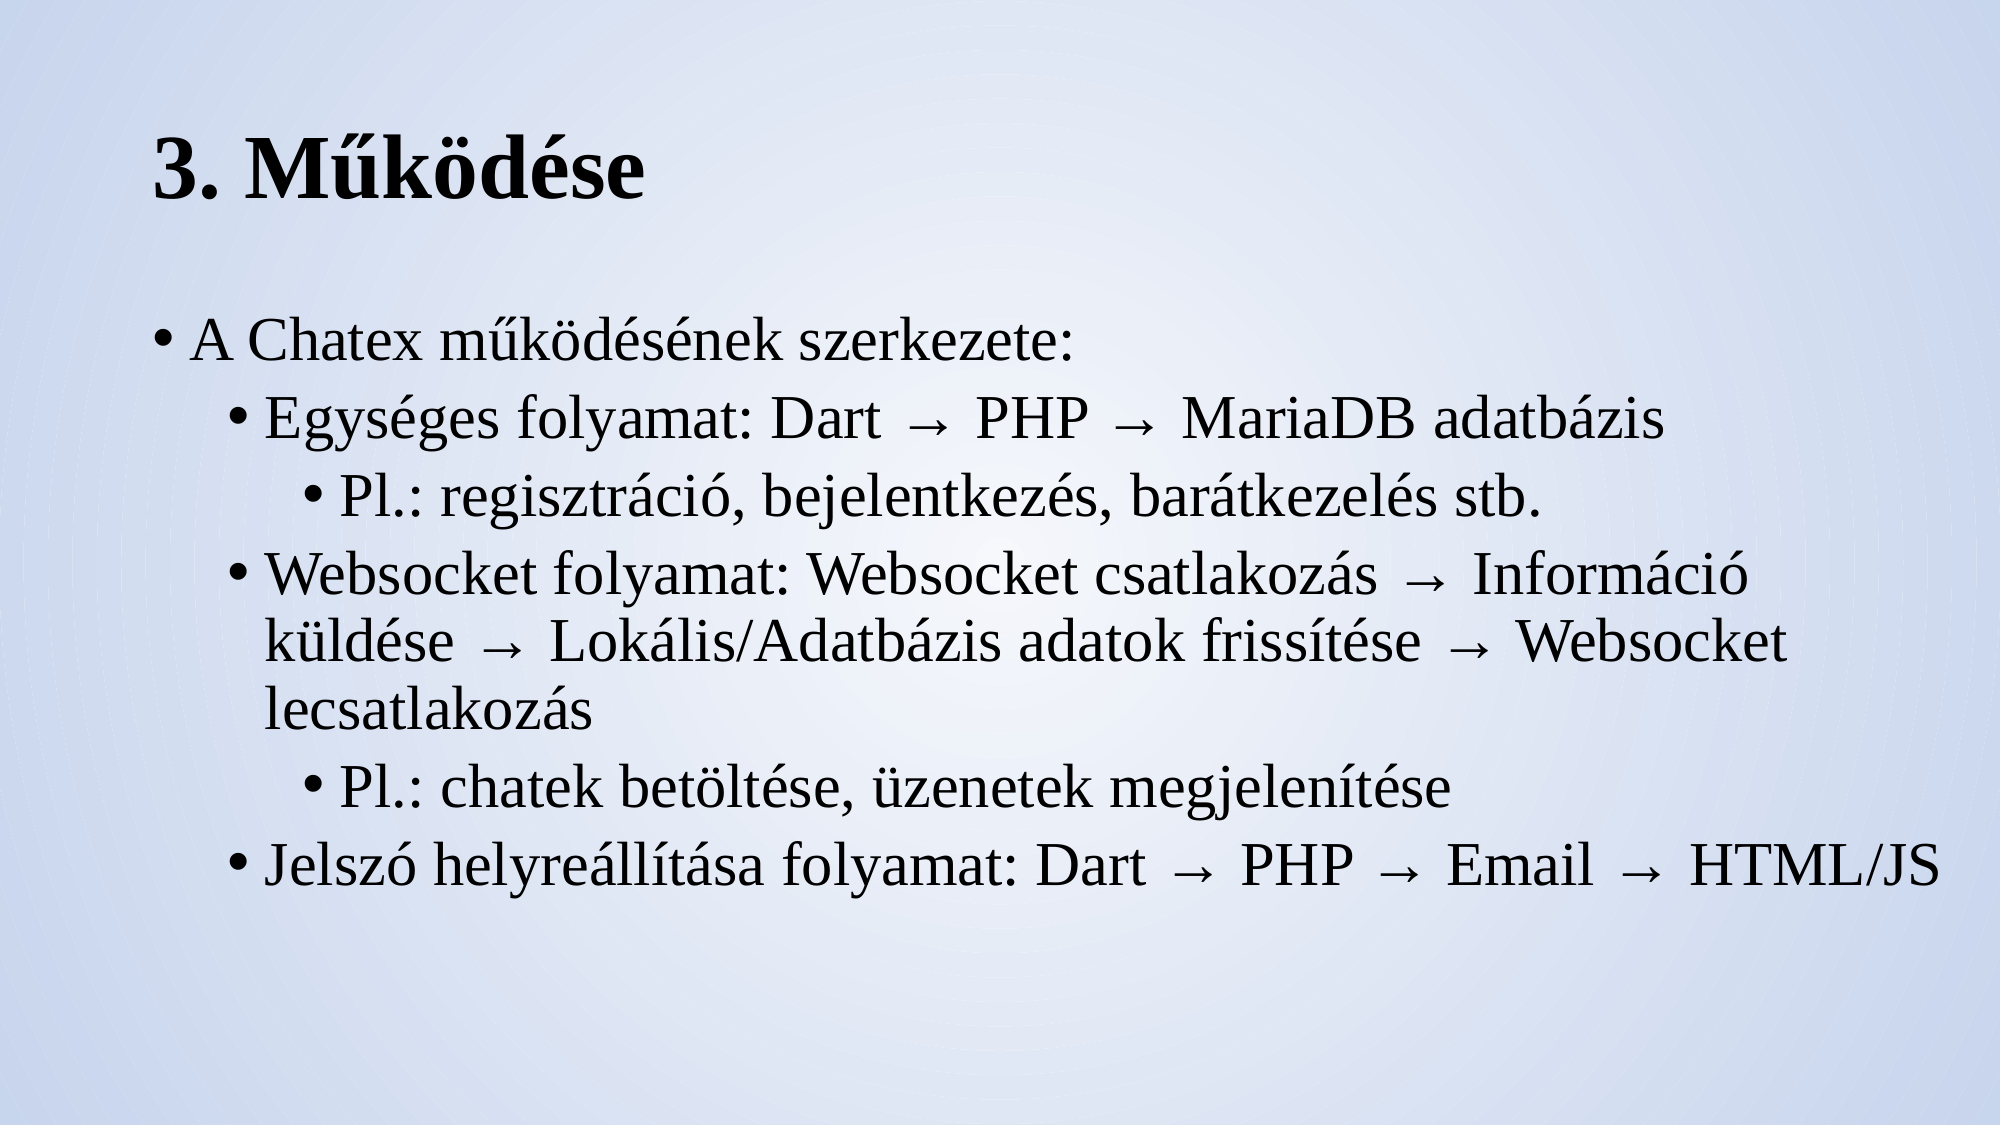

# 3. Működése
A Chatex működésének szerkezete:
Egységes folyamat: Dart → PHP → MariaDB adatbázis
Pl.: regisztráció, bejelentkezés, barátkezelés stb.
Websocket folyamat: Websocket csatlakozás → Információ küldése → Lokális/Adatbázis adatok frissítése → Websocket lecsatlakozás
Pl.: chatek betöltése, üzenetek megjelenítése
Jelszó helyreállítása folyamat: Dart → PHP → Email → HTML/JS